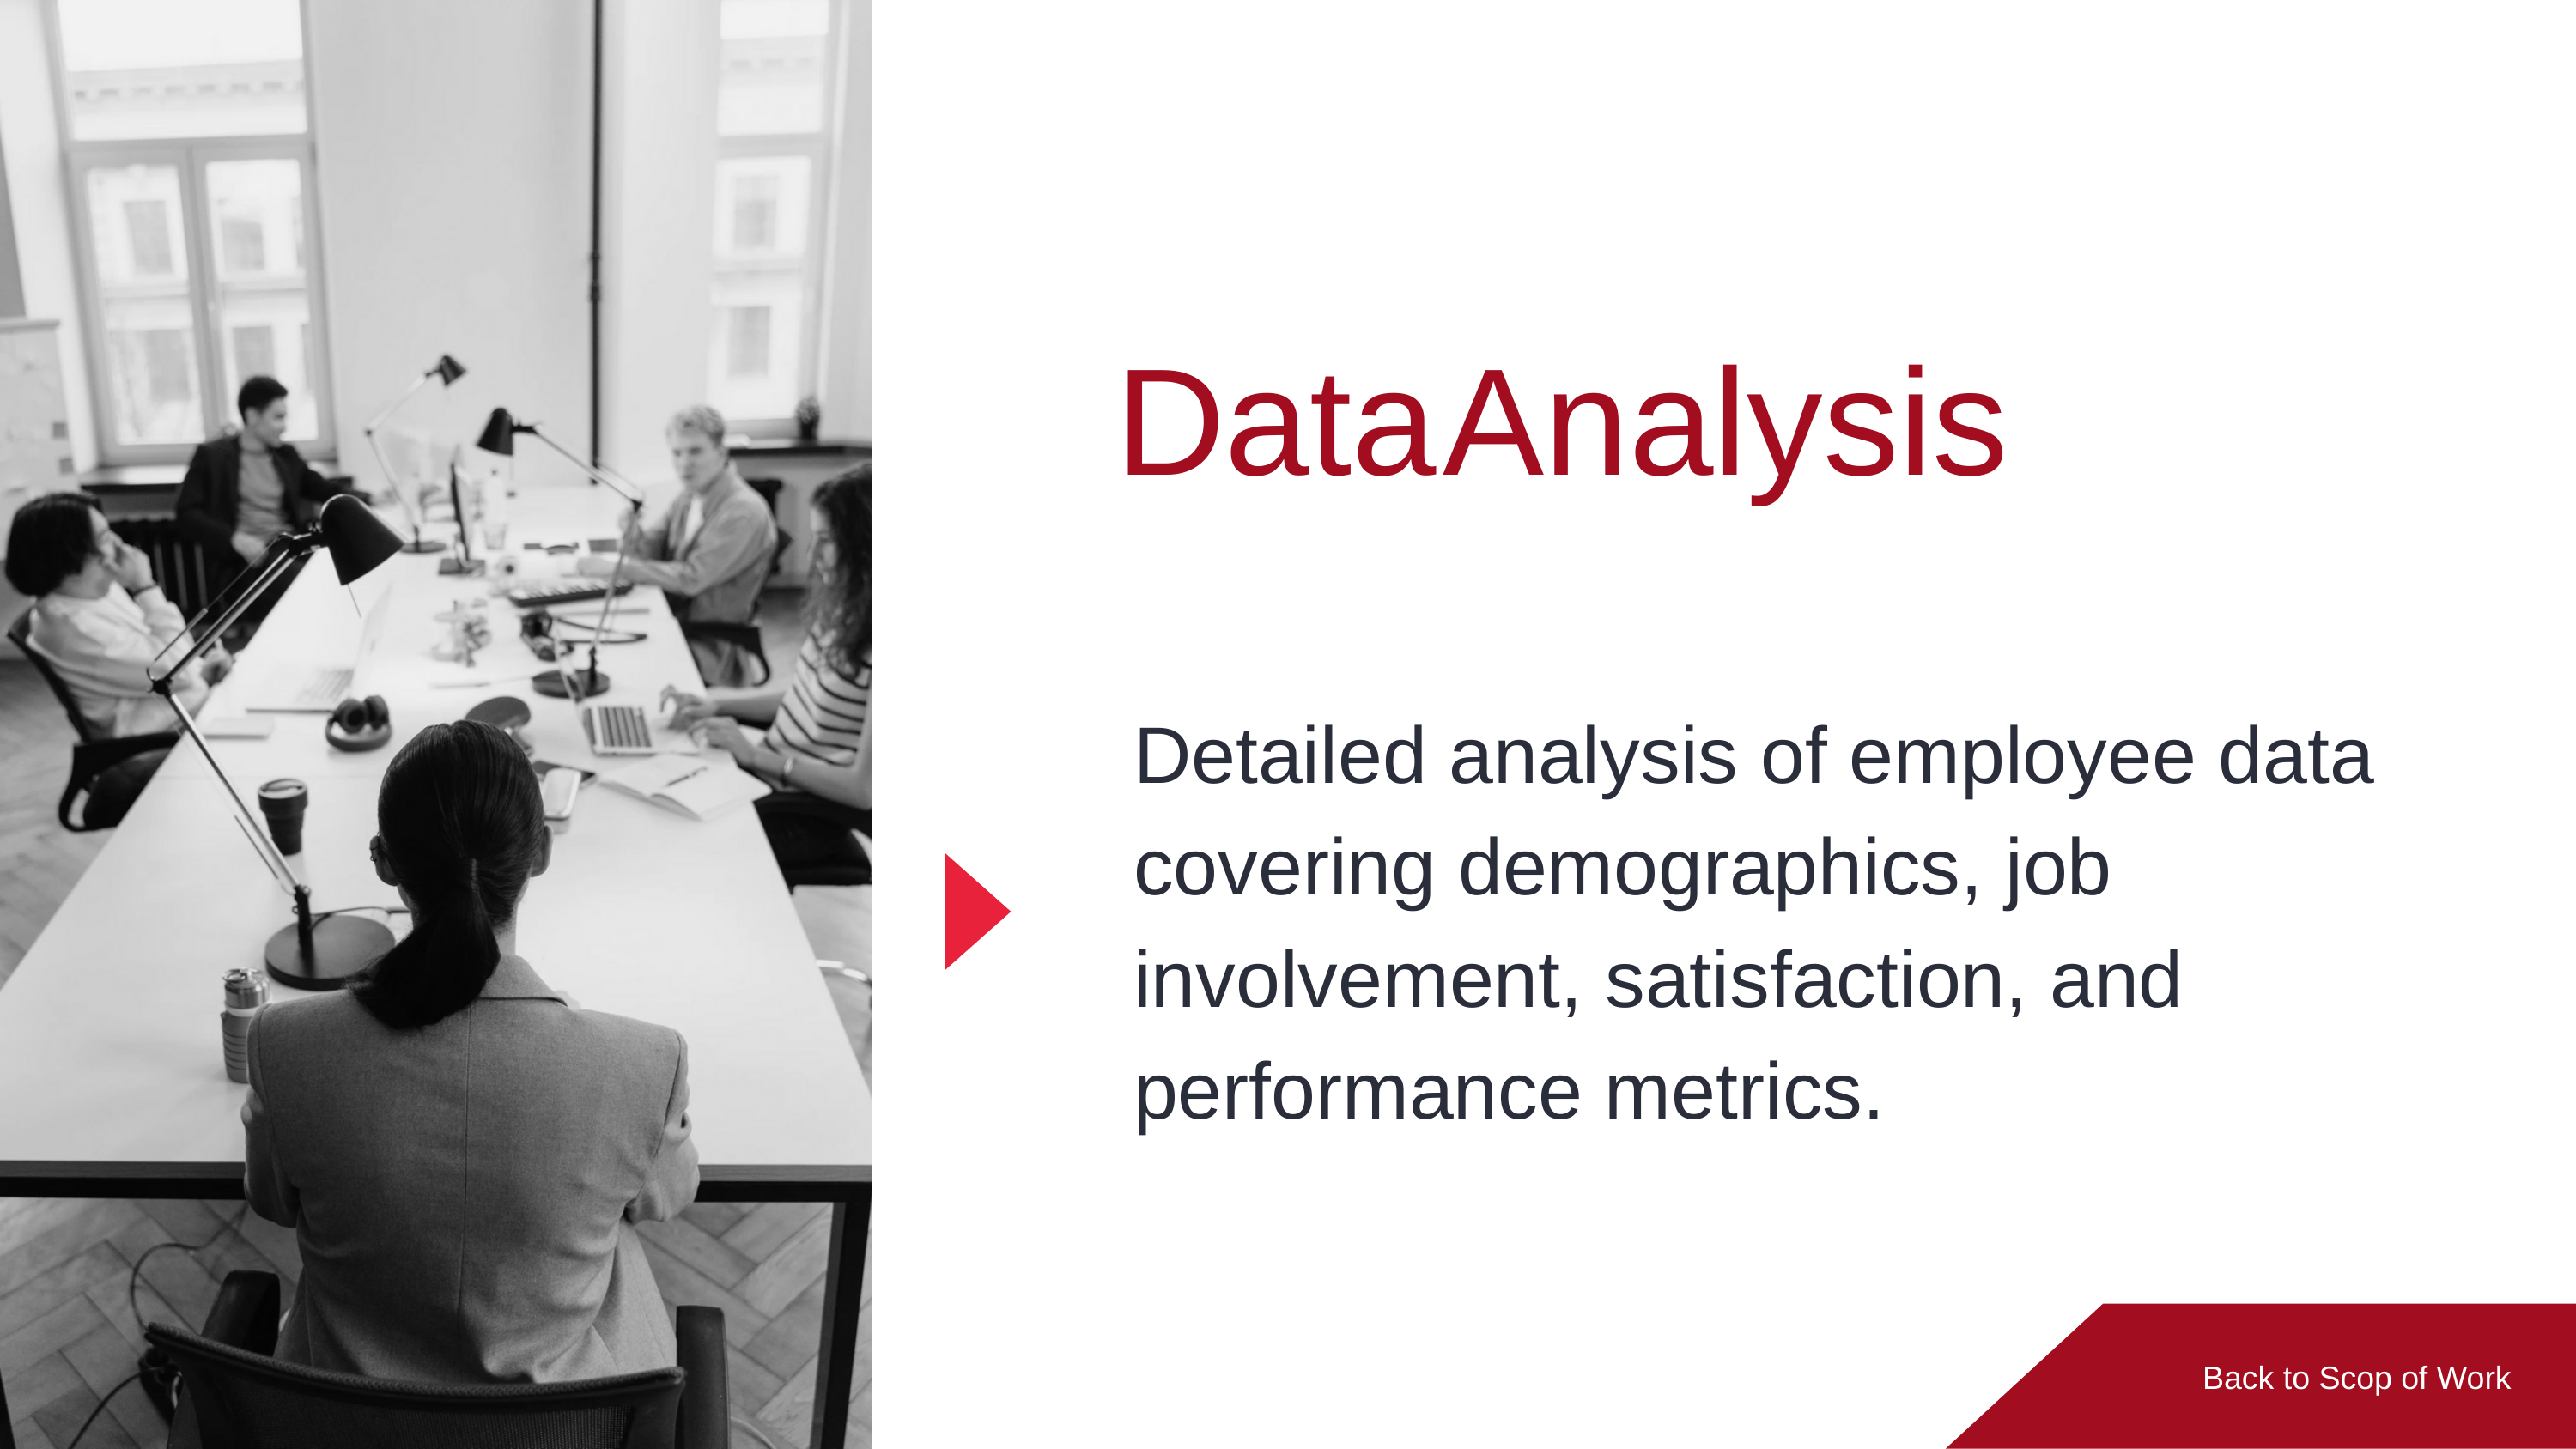

Data Analysis
Detailed analysis of employee data covering demographics, job involvement, satisfaction, and performance metrics.

Back to Scop of Work
Back to Agenda